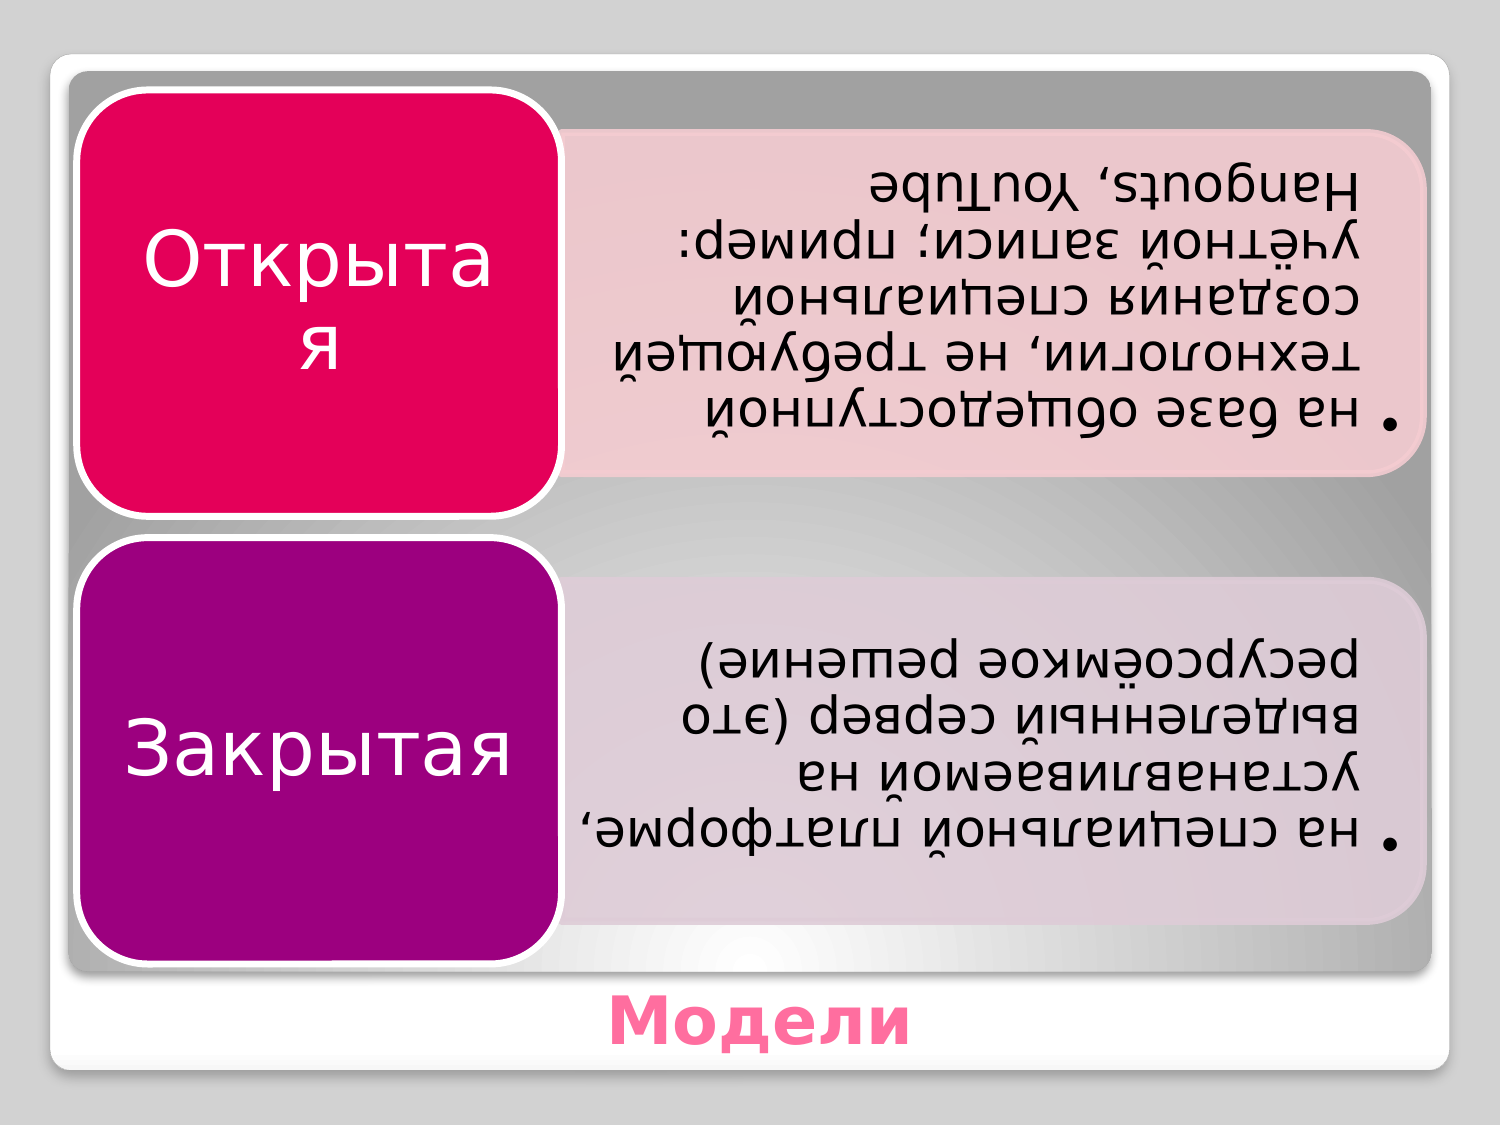

на базе общедоступной технологии, не требующей создания специальной учётной записи; пример: Hangouts, YouTube
Открытая
на специальной платформе, устанавливаемой на выделенный сервер (это ресурсоёмкое решение)
Закрытая
# Модели